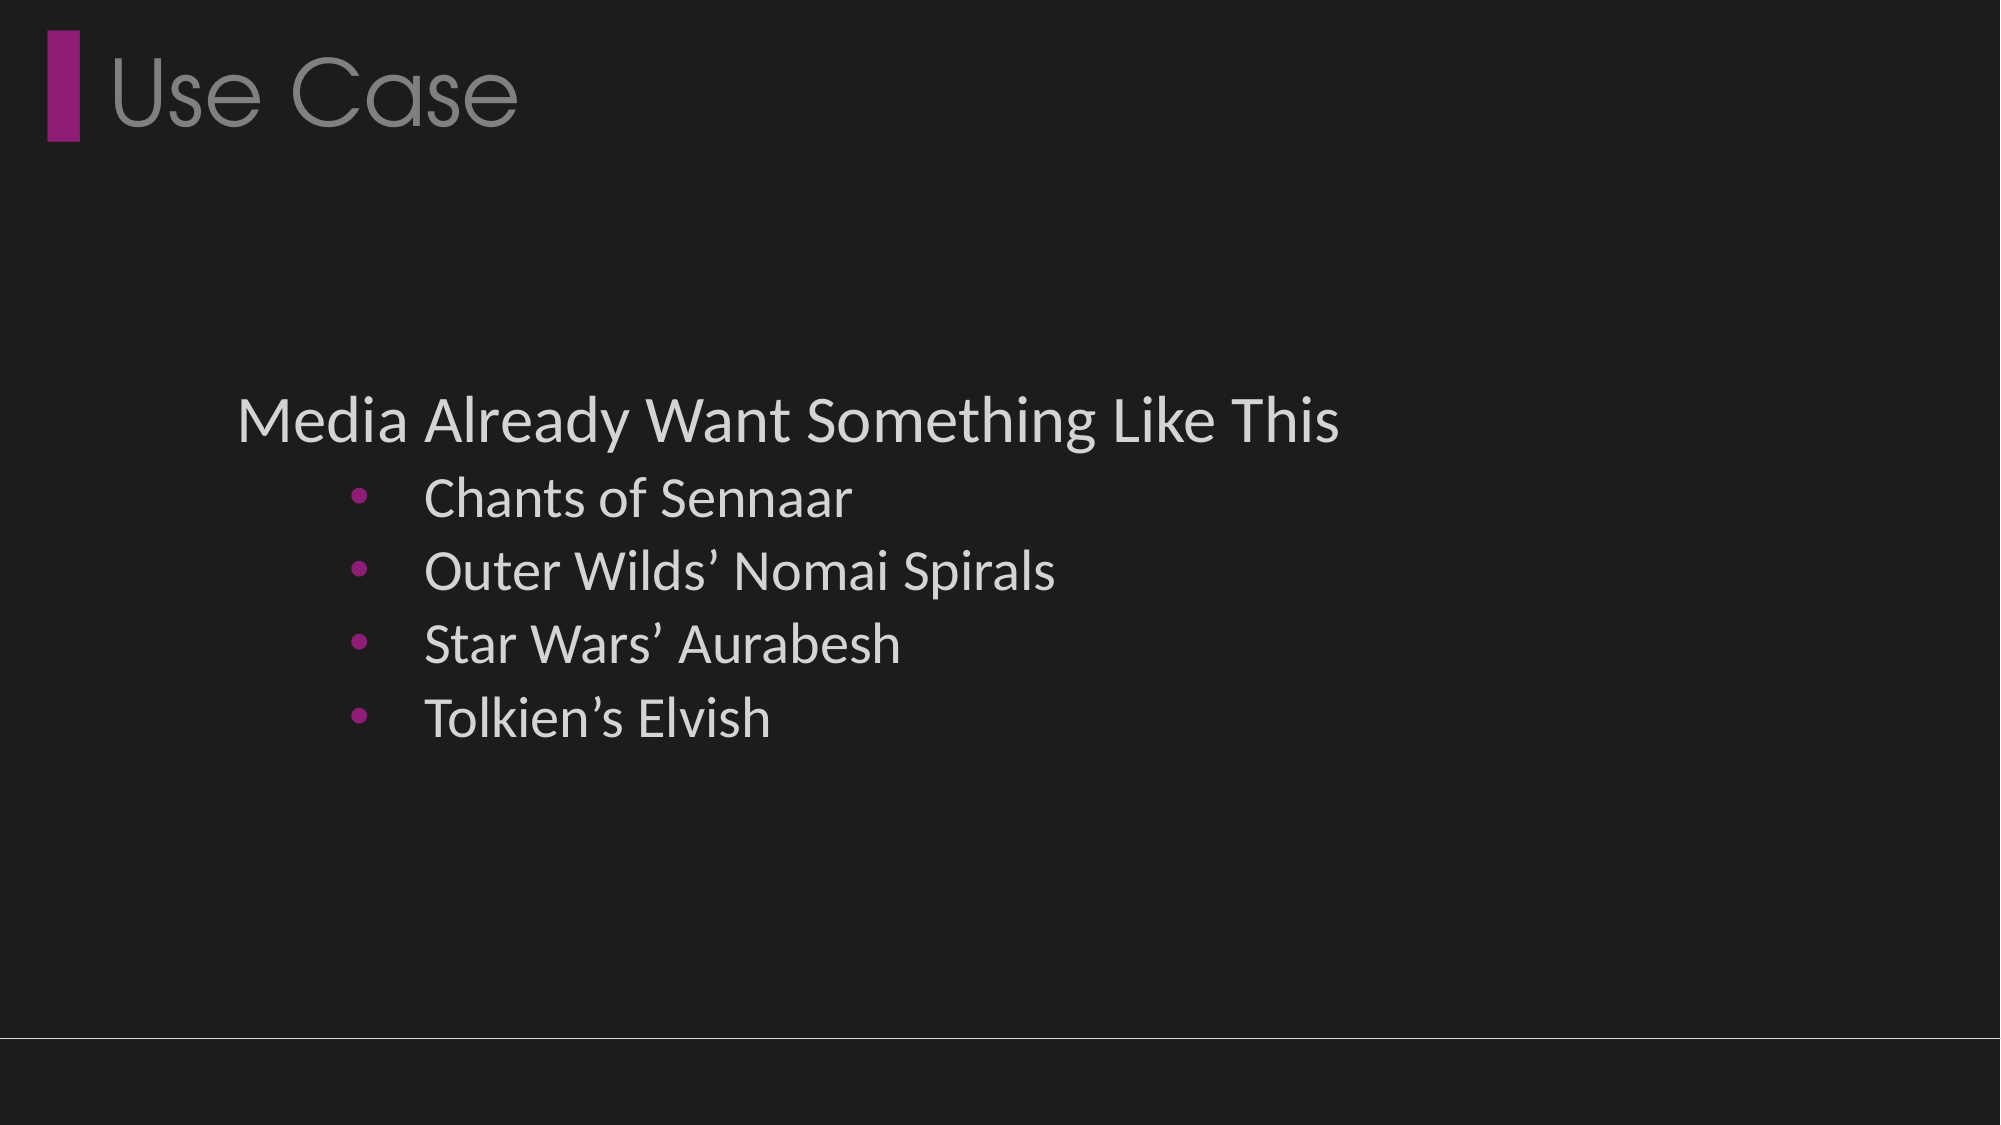

Use Case
# Media Already Want Something Like This
Chants of Sennaar
Outer Wilds’ Nomai Spirals
Star Wars’ Aurabesh
Tolkien’s Elvish